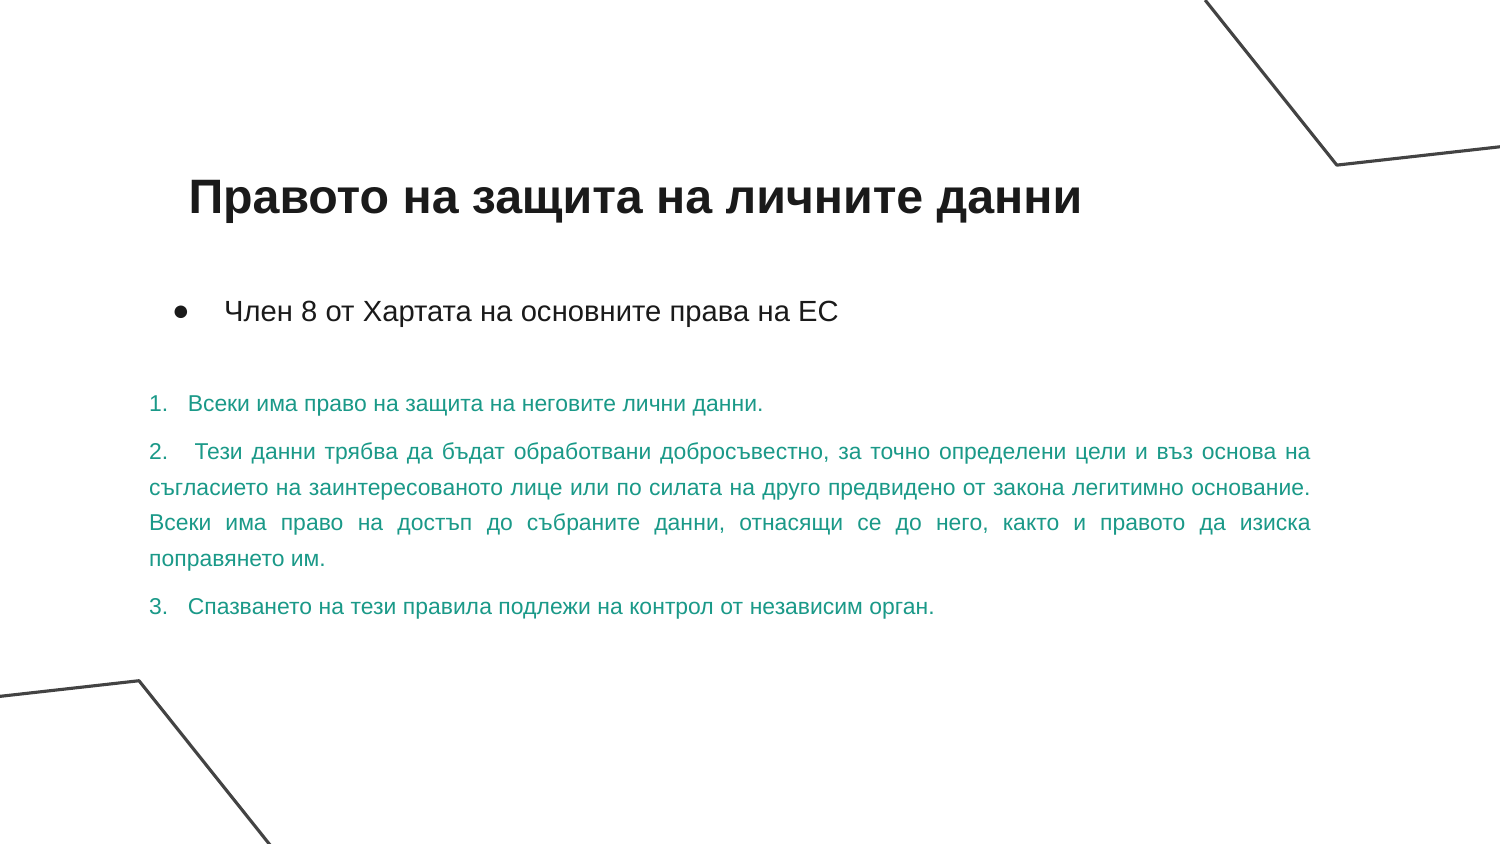

# Правото на защита на личните данни
Член 8 от Хартата на основните права на ЕС

1.   Всеки има право на защита на неговите лични данни.
2.   Тези данни трябва да бъдат обработвани добросъвестно, за точно определени цели и въз основа на съгласието на заинтересованото лице или по силата на друго предвидено от закона легитимно основание. Всеки има право на достъп до събраните данни, отнасящи се до него, както и правото да изиска поправянето им.
3.   Спазването на тези правила подлежи на контрол от независим орган.